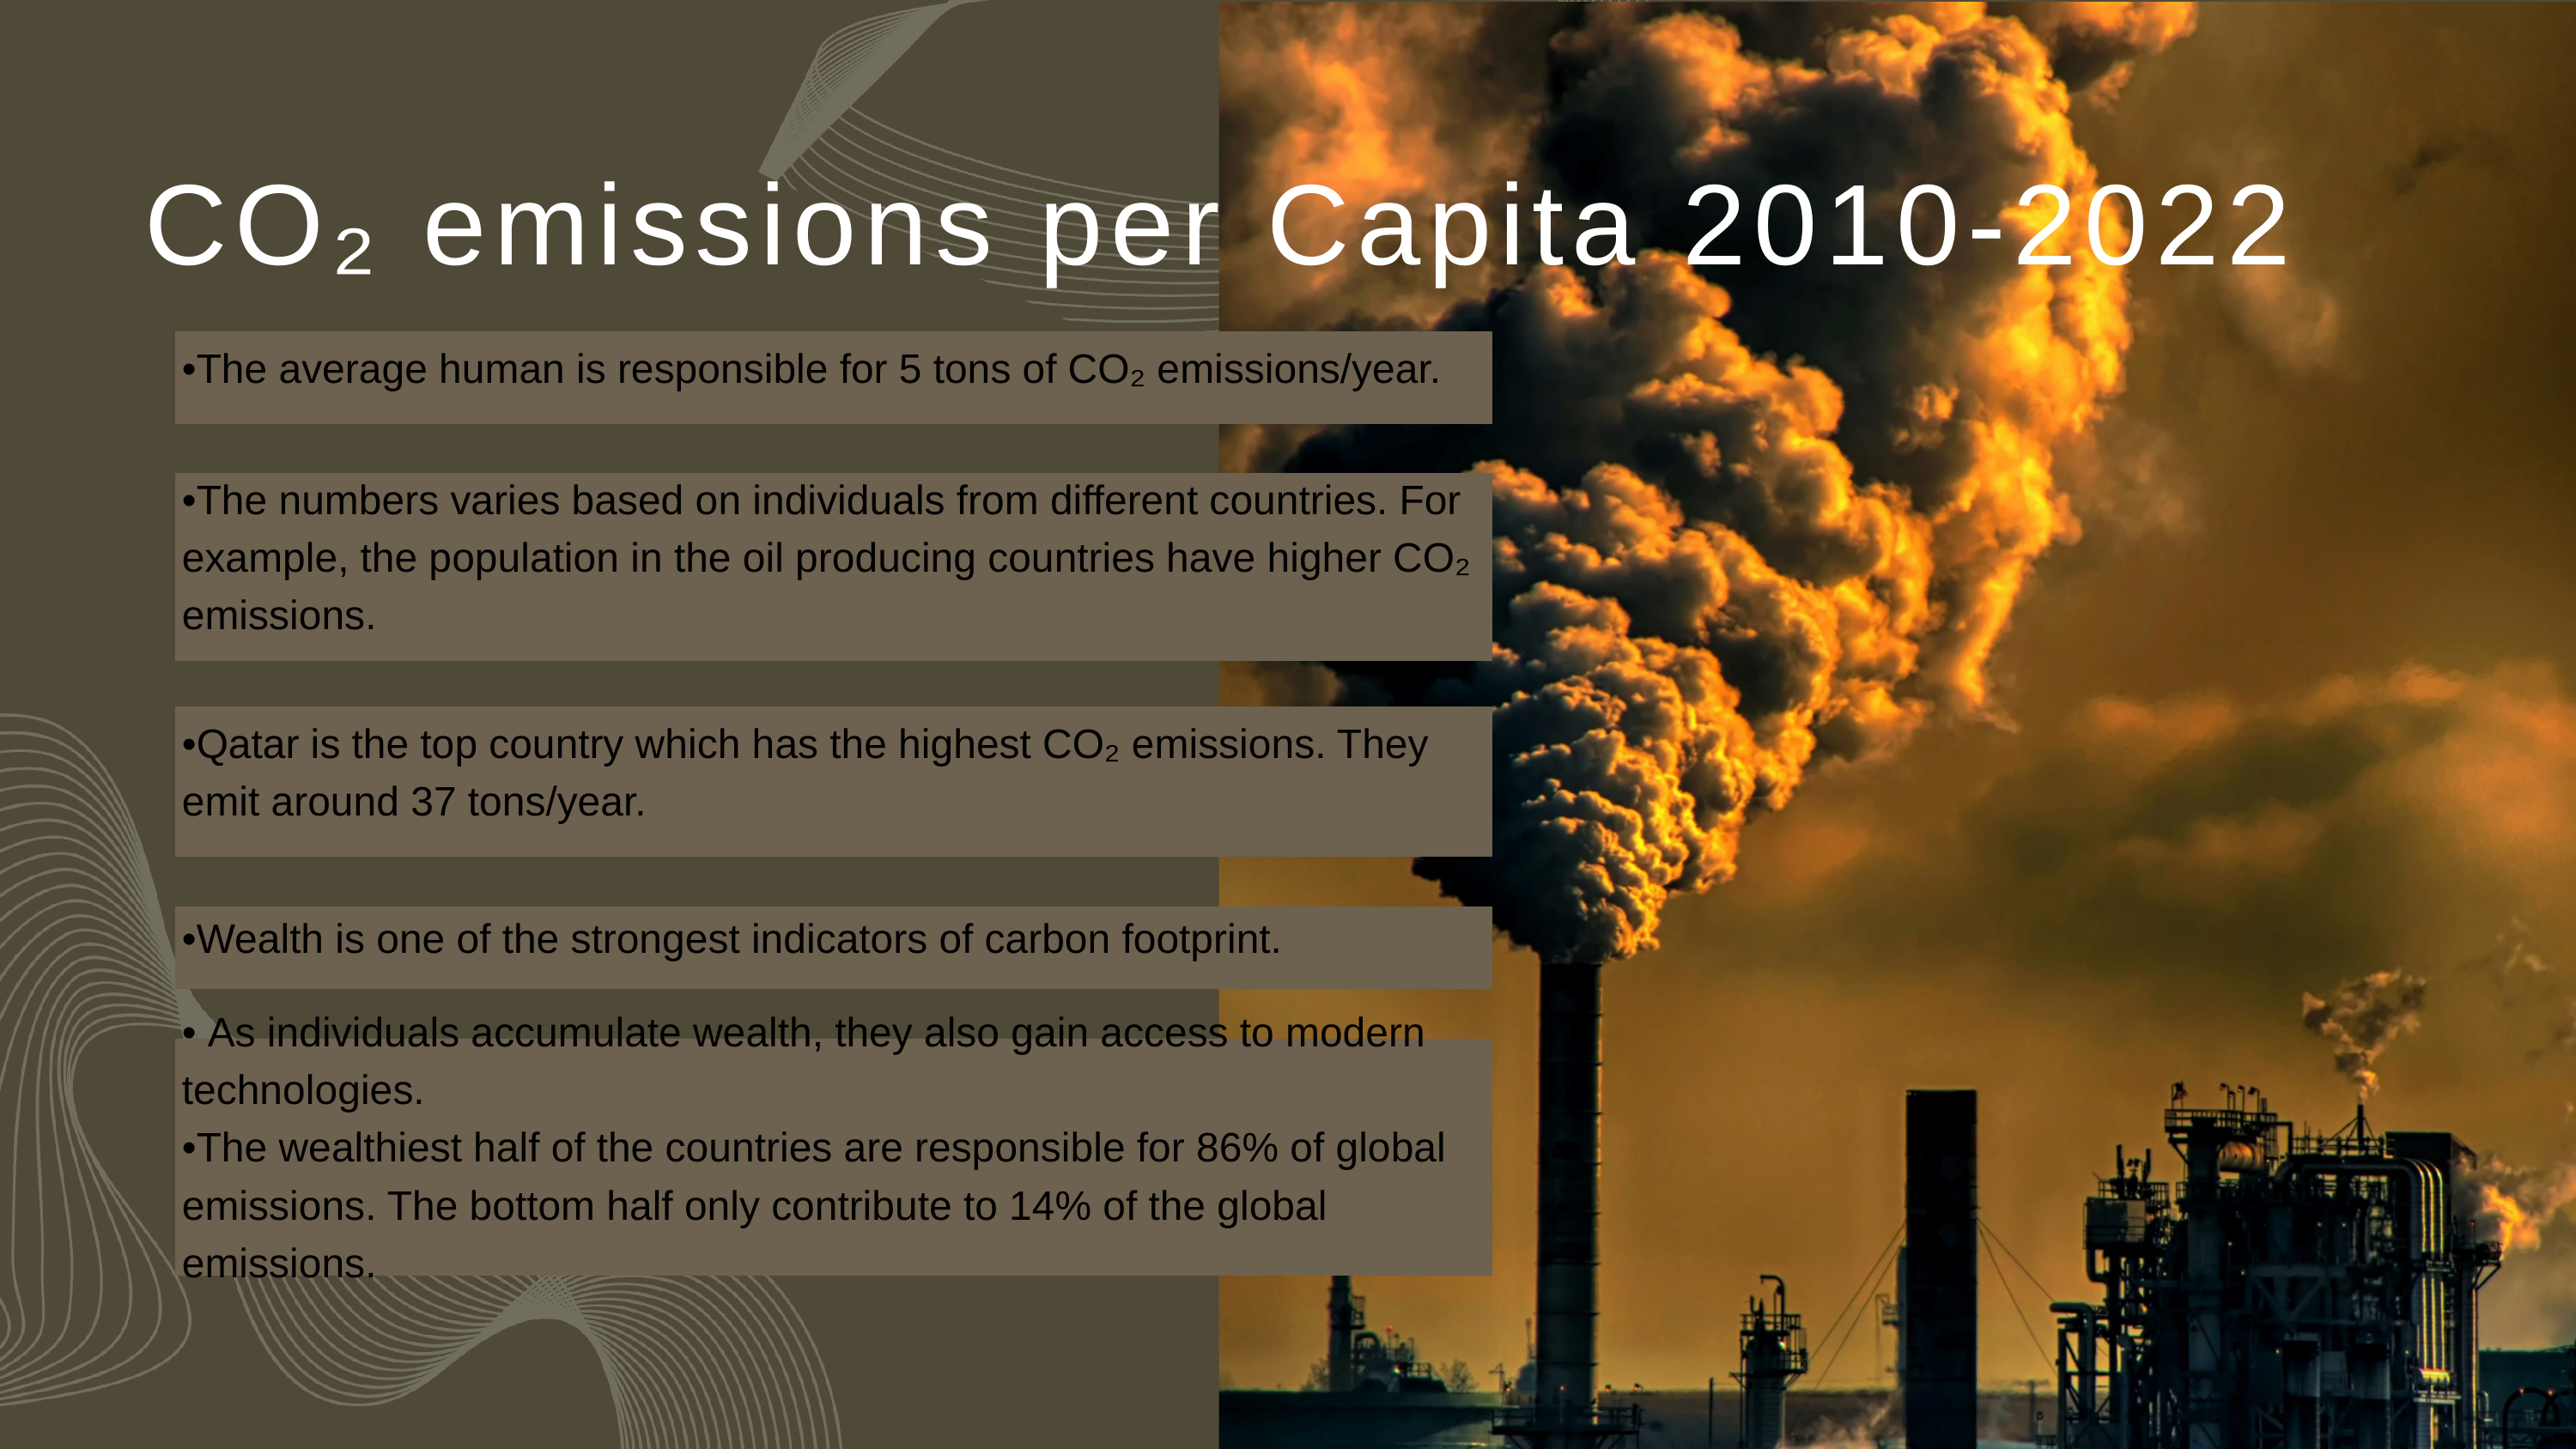

CO₂ emissions per Capita 2010-2022

•The average human is responsible for 5 tons of CO₂ emissions/year.

•The numbers varies based on individuals from different countries. For example, the population in the oil producing countries have higher CO₂ emissions.

•Qatar is the top country which has the highest CO₂ emissions. They emit around 37 tons/year.

•Wealth is one of the strongest indicators of carbon footprint.

• As individuals accumulate wealth, they also gain access to modern technologies.
•The wealthiest half of the countries are responsible for 86% of global emissions. The bottom half only contribute to 14% of the global emissions.